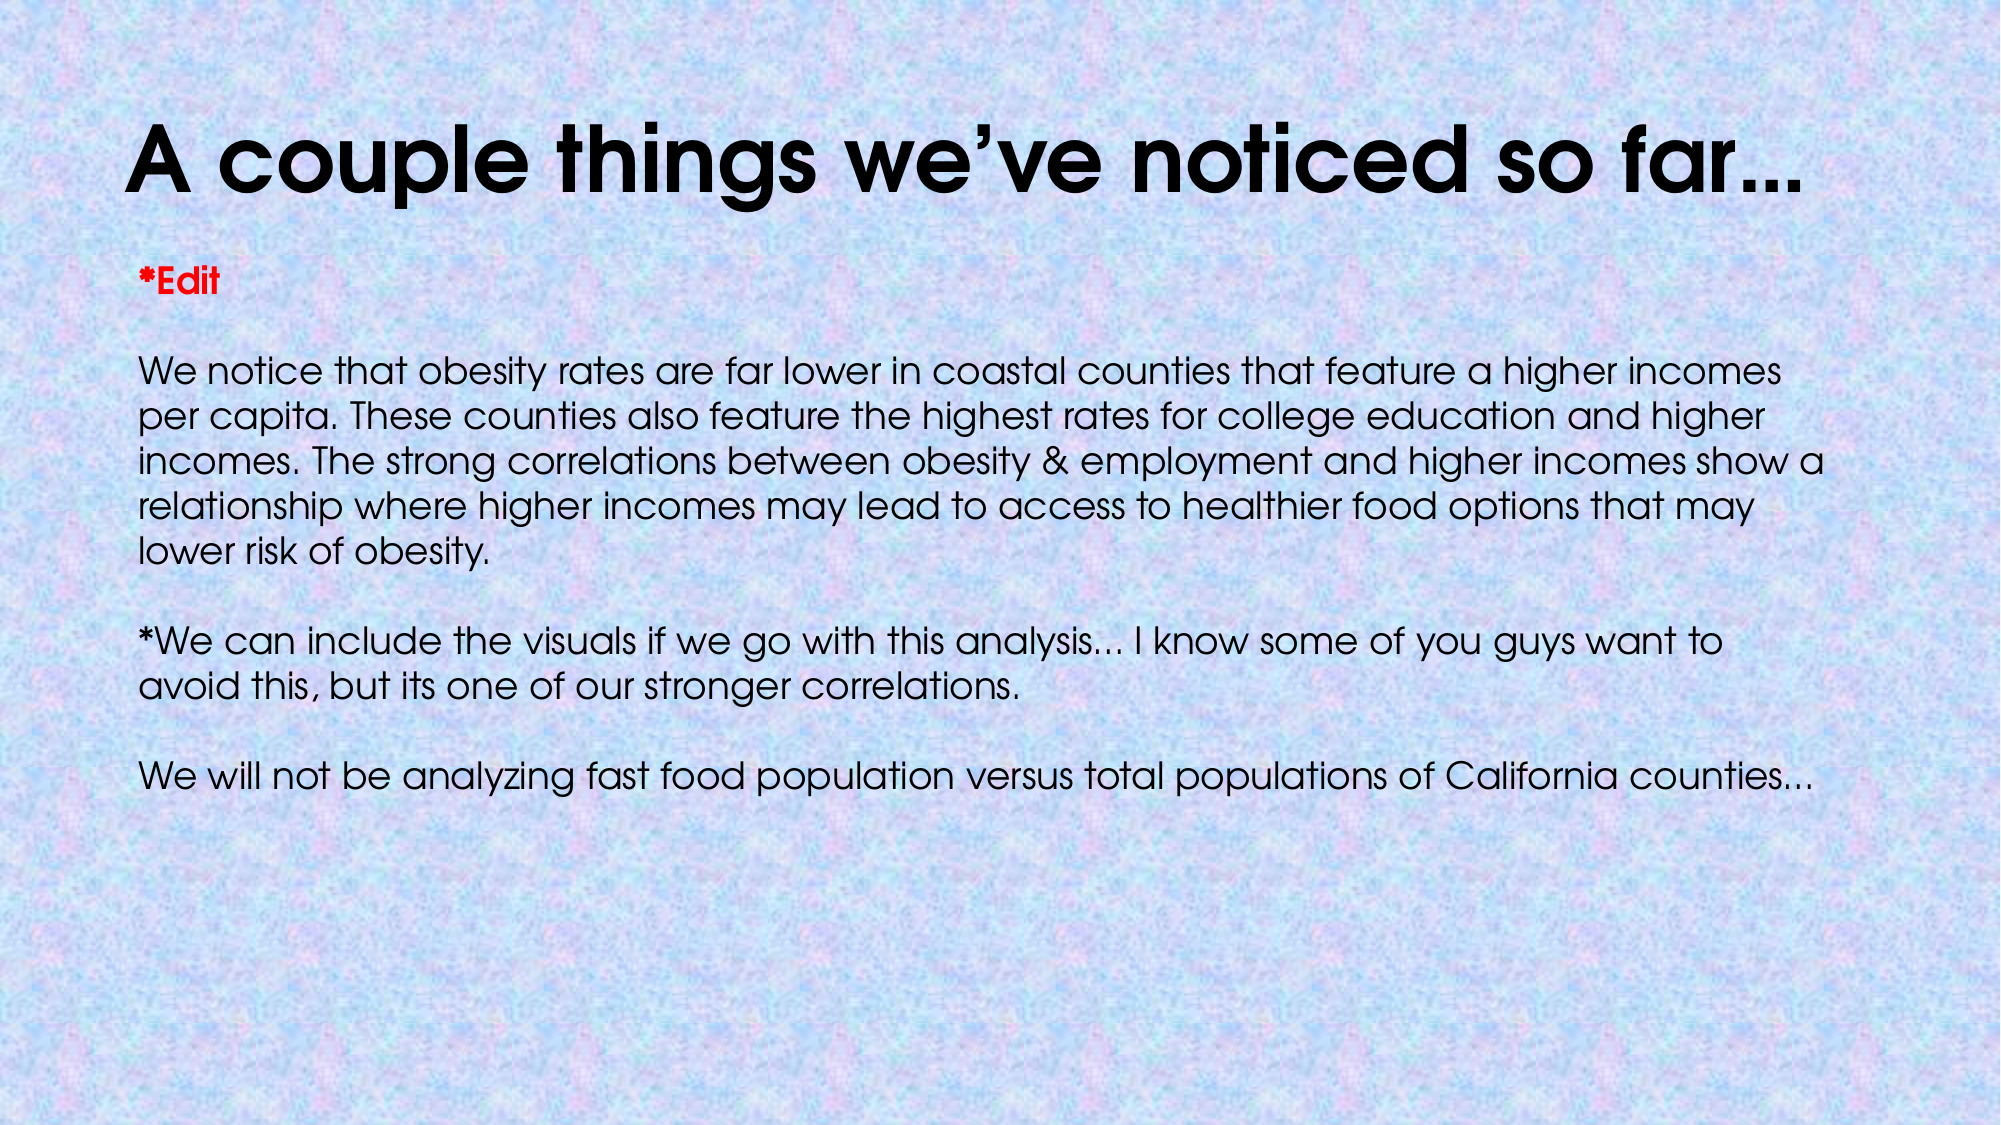

A couple things we’ve noticed so far…
*Edit

We notice that obesity rates are far lower in coastal counties that feature a higher incomes per capita. These counties also feature the highest rates for college education and higher incomes. The strong correlations between obesity & employment and higher incomes show a relationship where higher incomes may lead to access to healthier food options that may lower risk of obesity.

*We can include the visuals if we go with this analysis… I know some of you guys want to avoid this, but its one of our stronger correlations.

We will not be analyzing fast food population versus total populations of California counties…